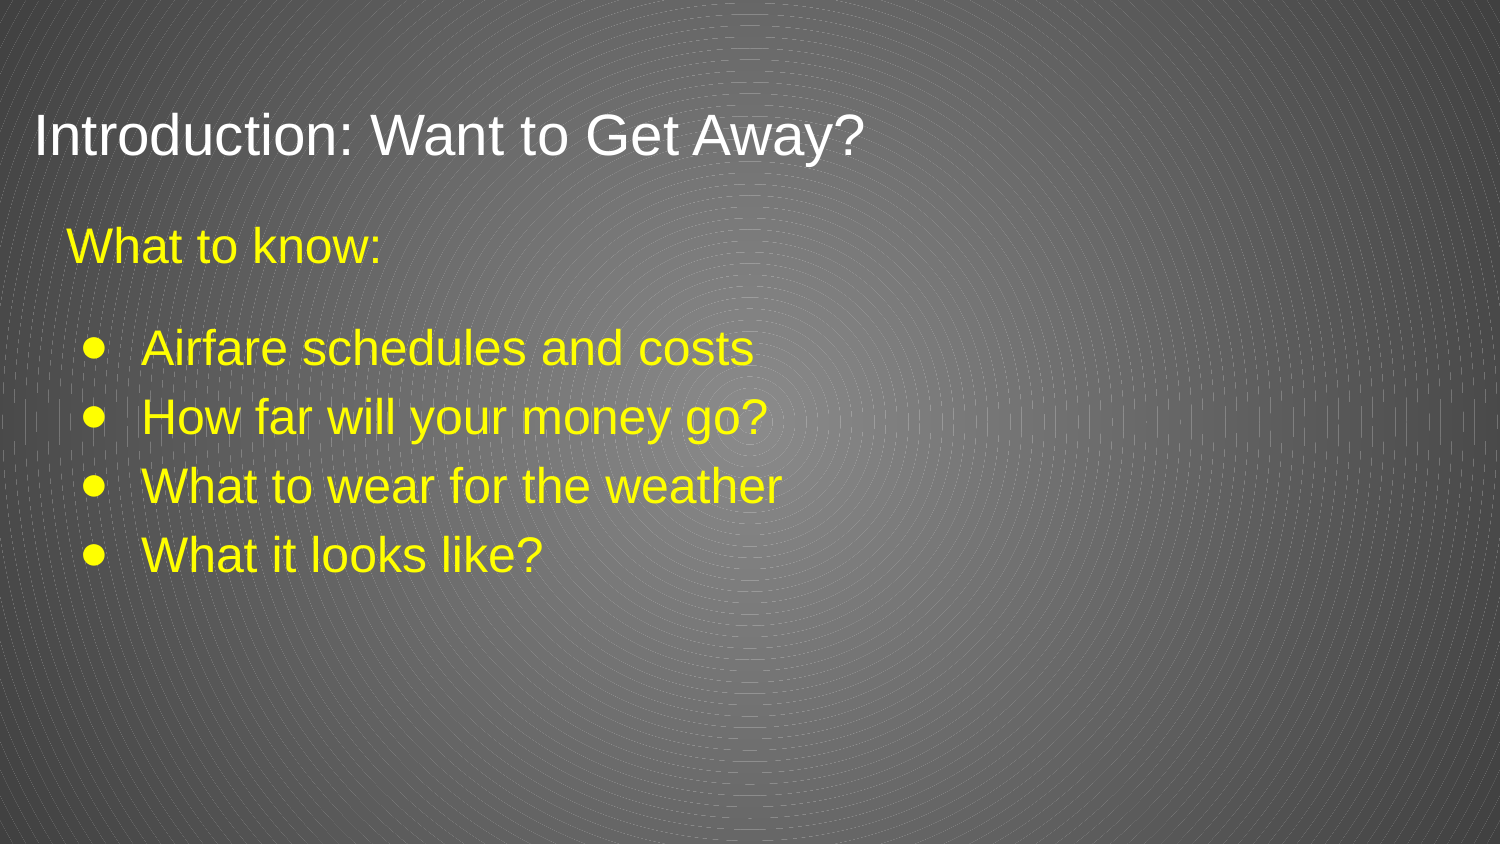

# Introduction: Want to Get Away?
What to know:
Airfare schedules and costs
How far will your money go?
What to wear for the weather
What it looks like?